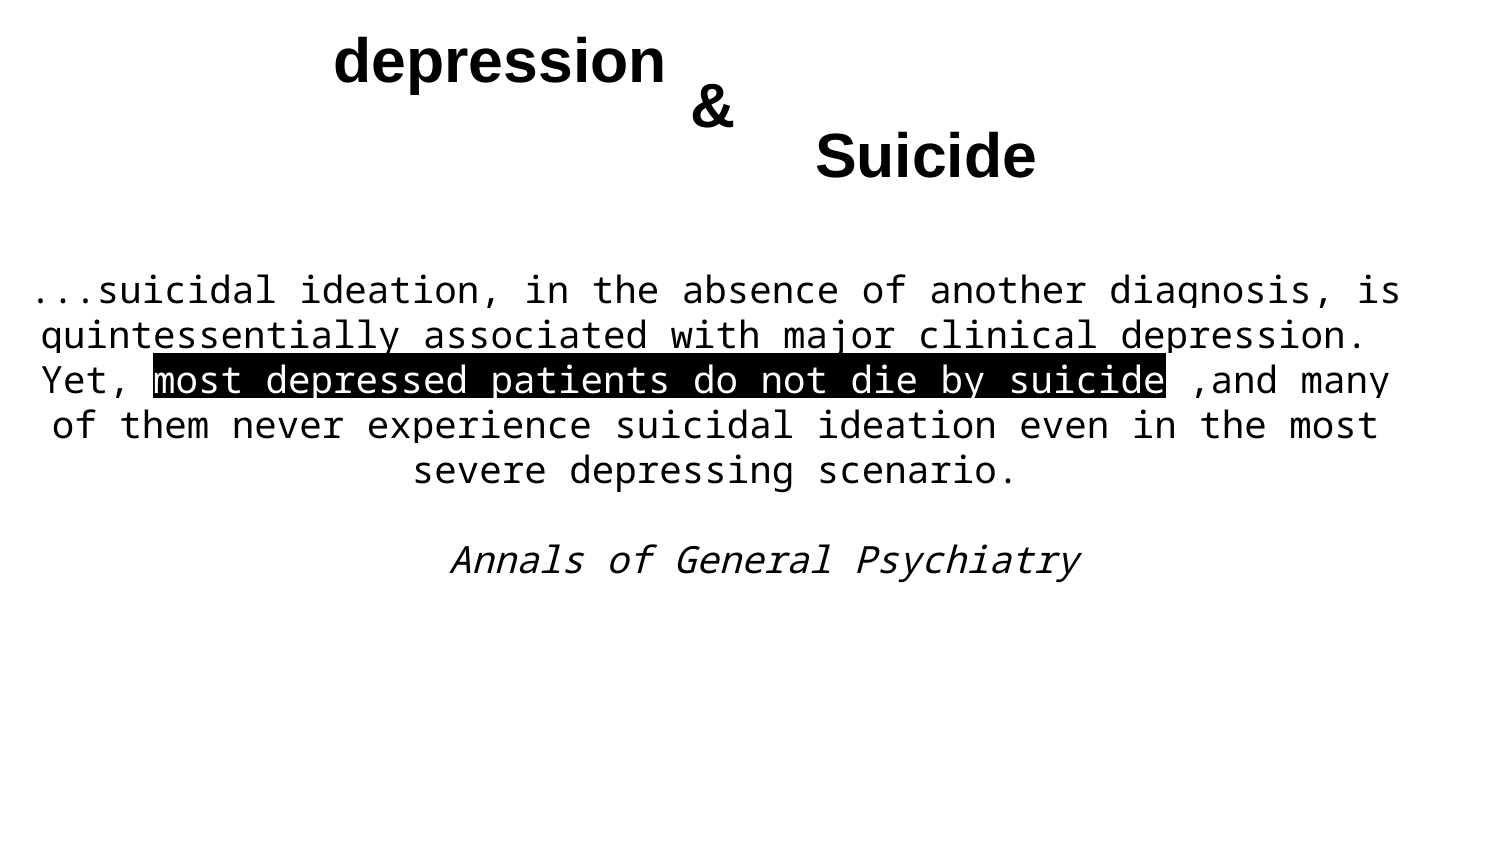

depression
&
Suicide
...suicidal ideation, in the absence of another diagnosis, is quintessentially associated with major clinical depression.
Yet, most depressed patients do not die by suicide ,and many of them never experience suicidal ideation even in the most severe depressing scenario.

  Annals of General Psychiatry